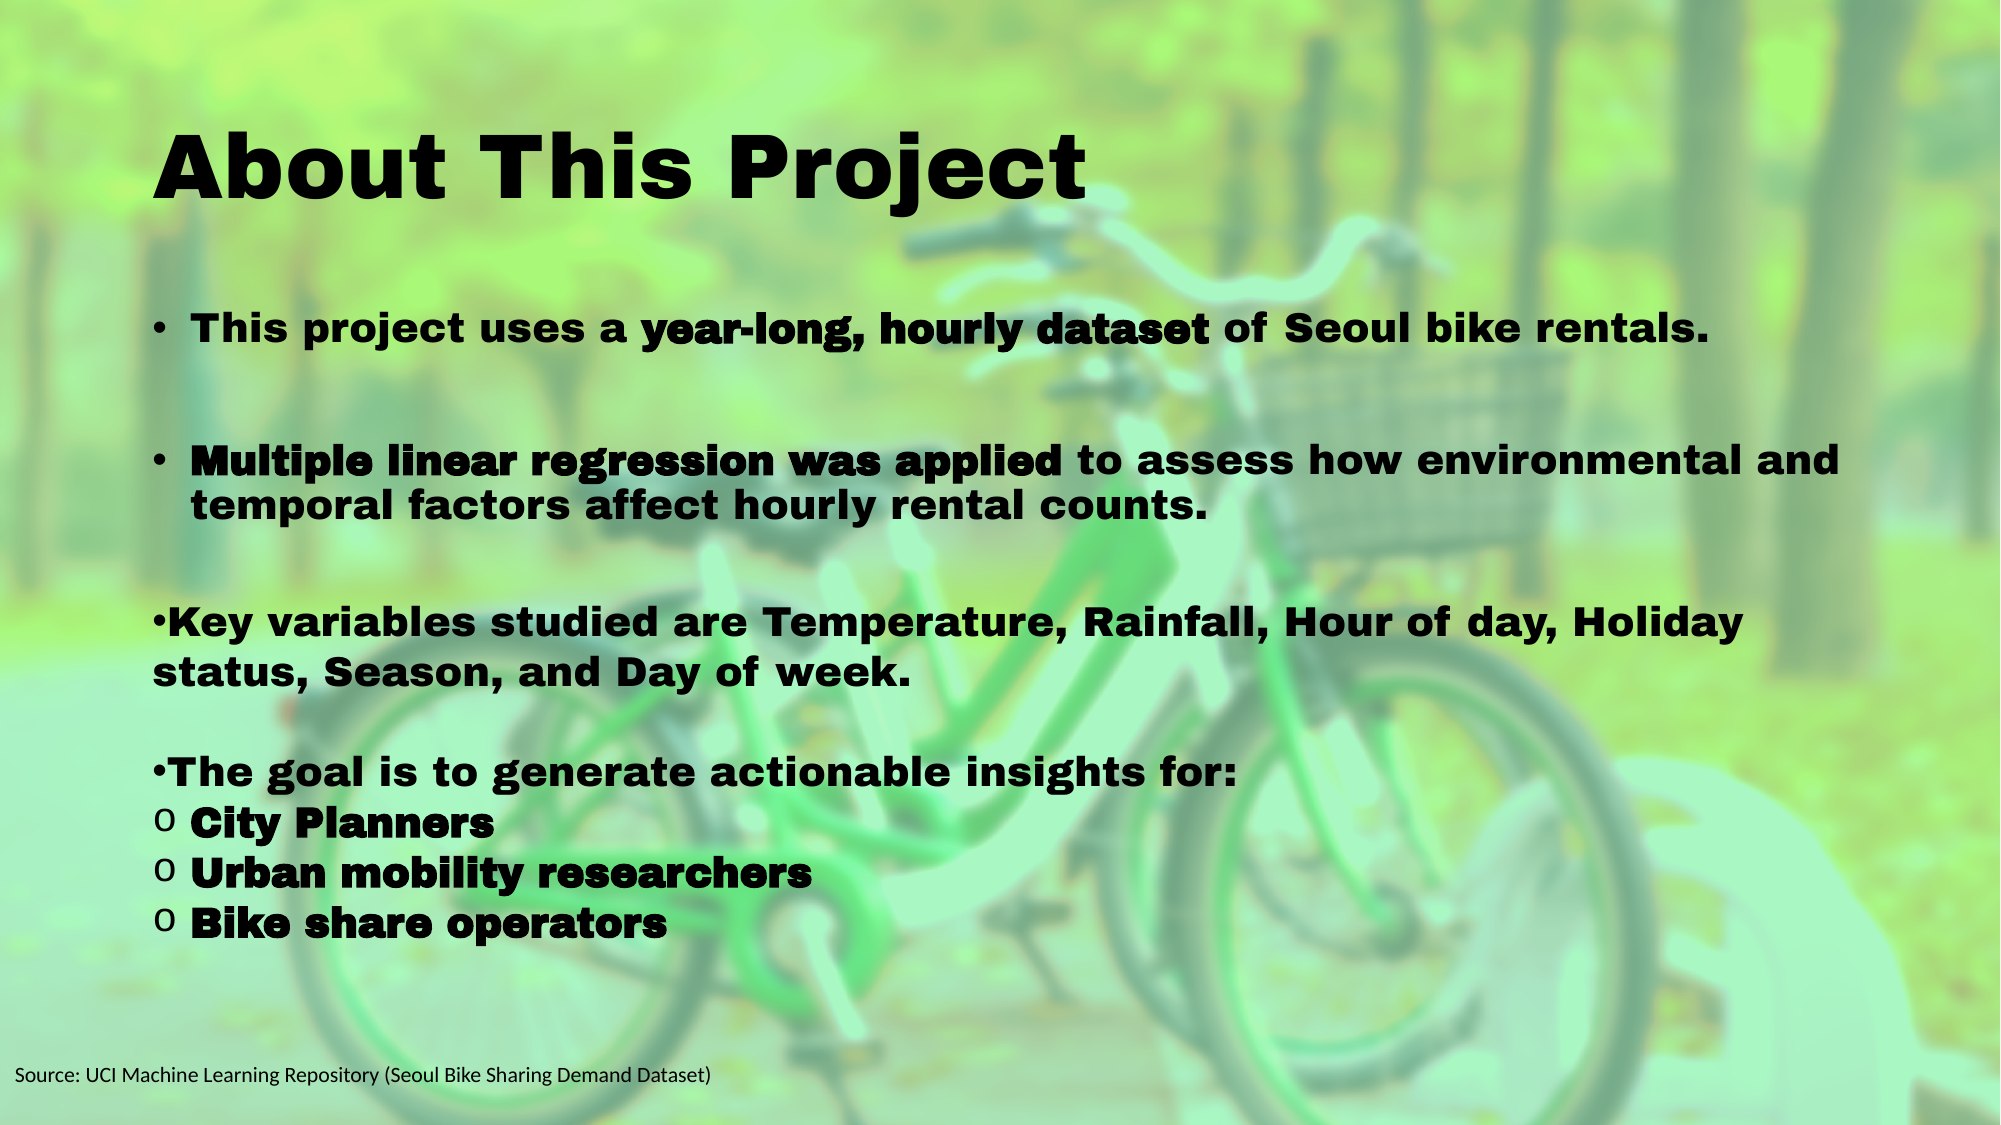

# About This Project
This project uses a year-long, hourly dataset of Seoul bike rentals.

Multiple linear regression was applied to assess how environmental and temporal factors affect hourly rental counts.

Key variables studied are Temperature, Rainfall, Hour of day, Holiday status, Season, and Day of week.

The goal is to generate actionable insights for:
City Planners
Urban mobility researchers
Bike share operators